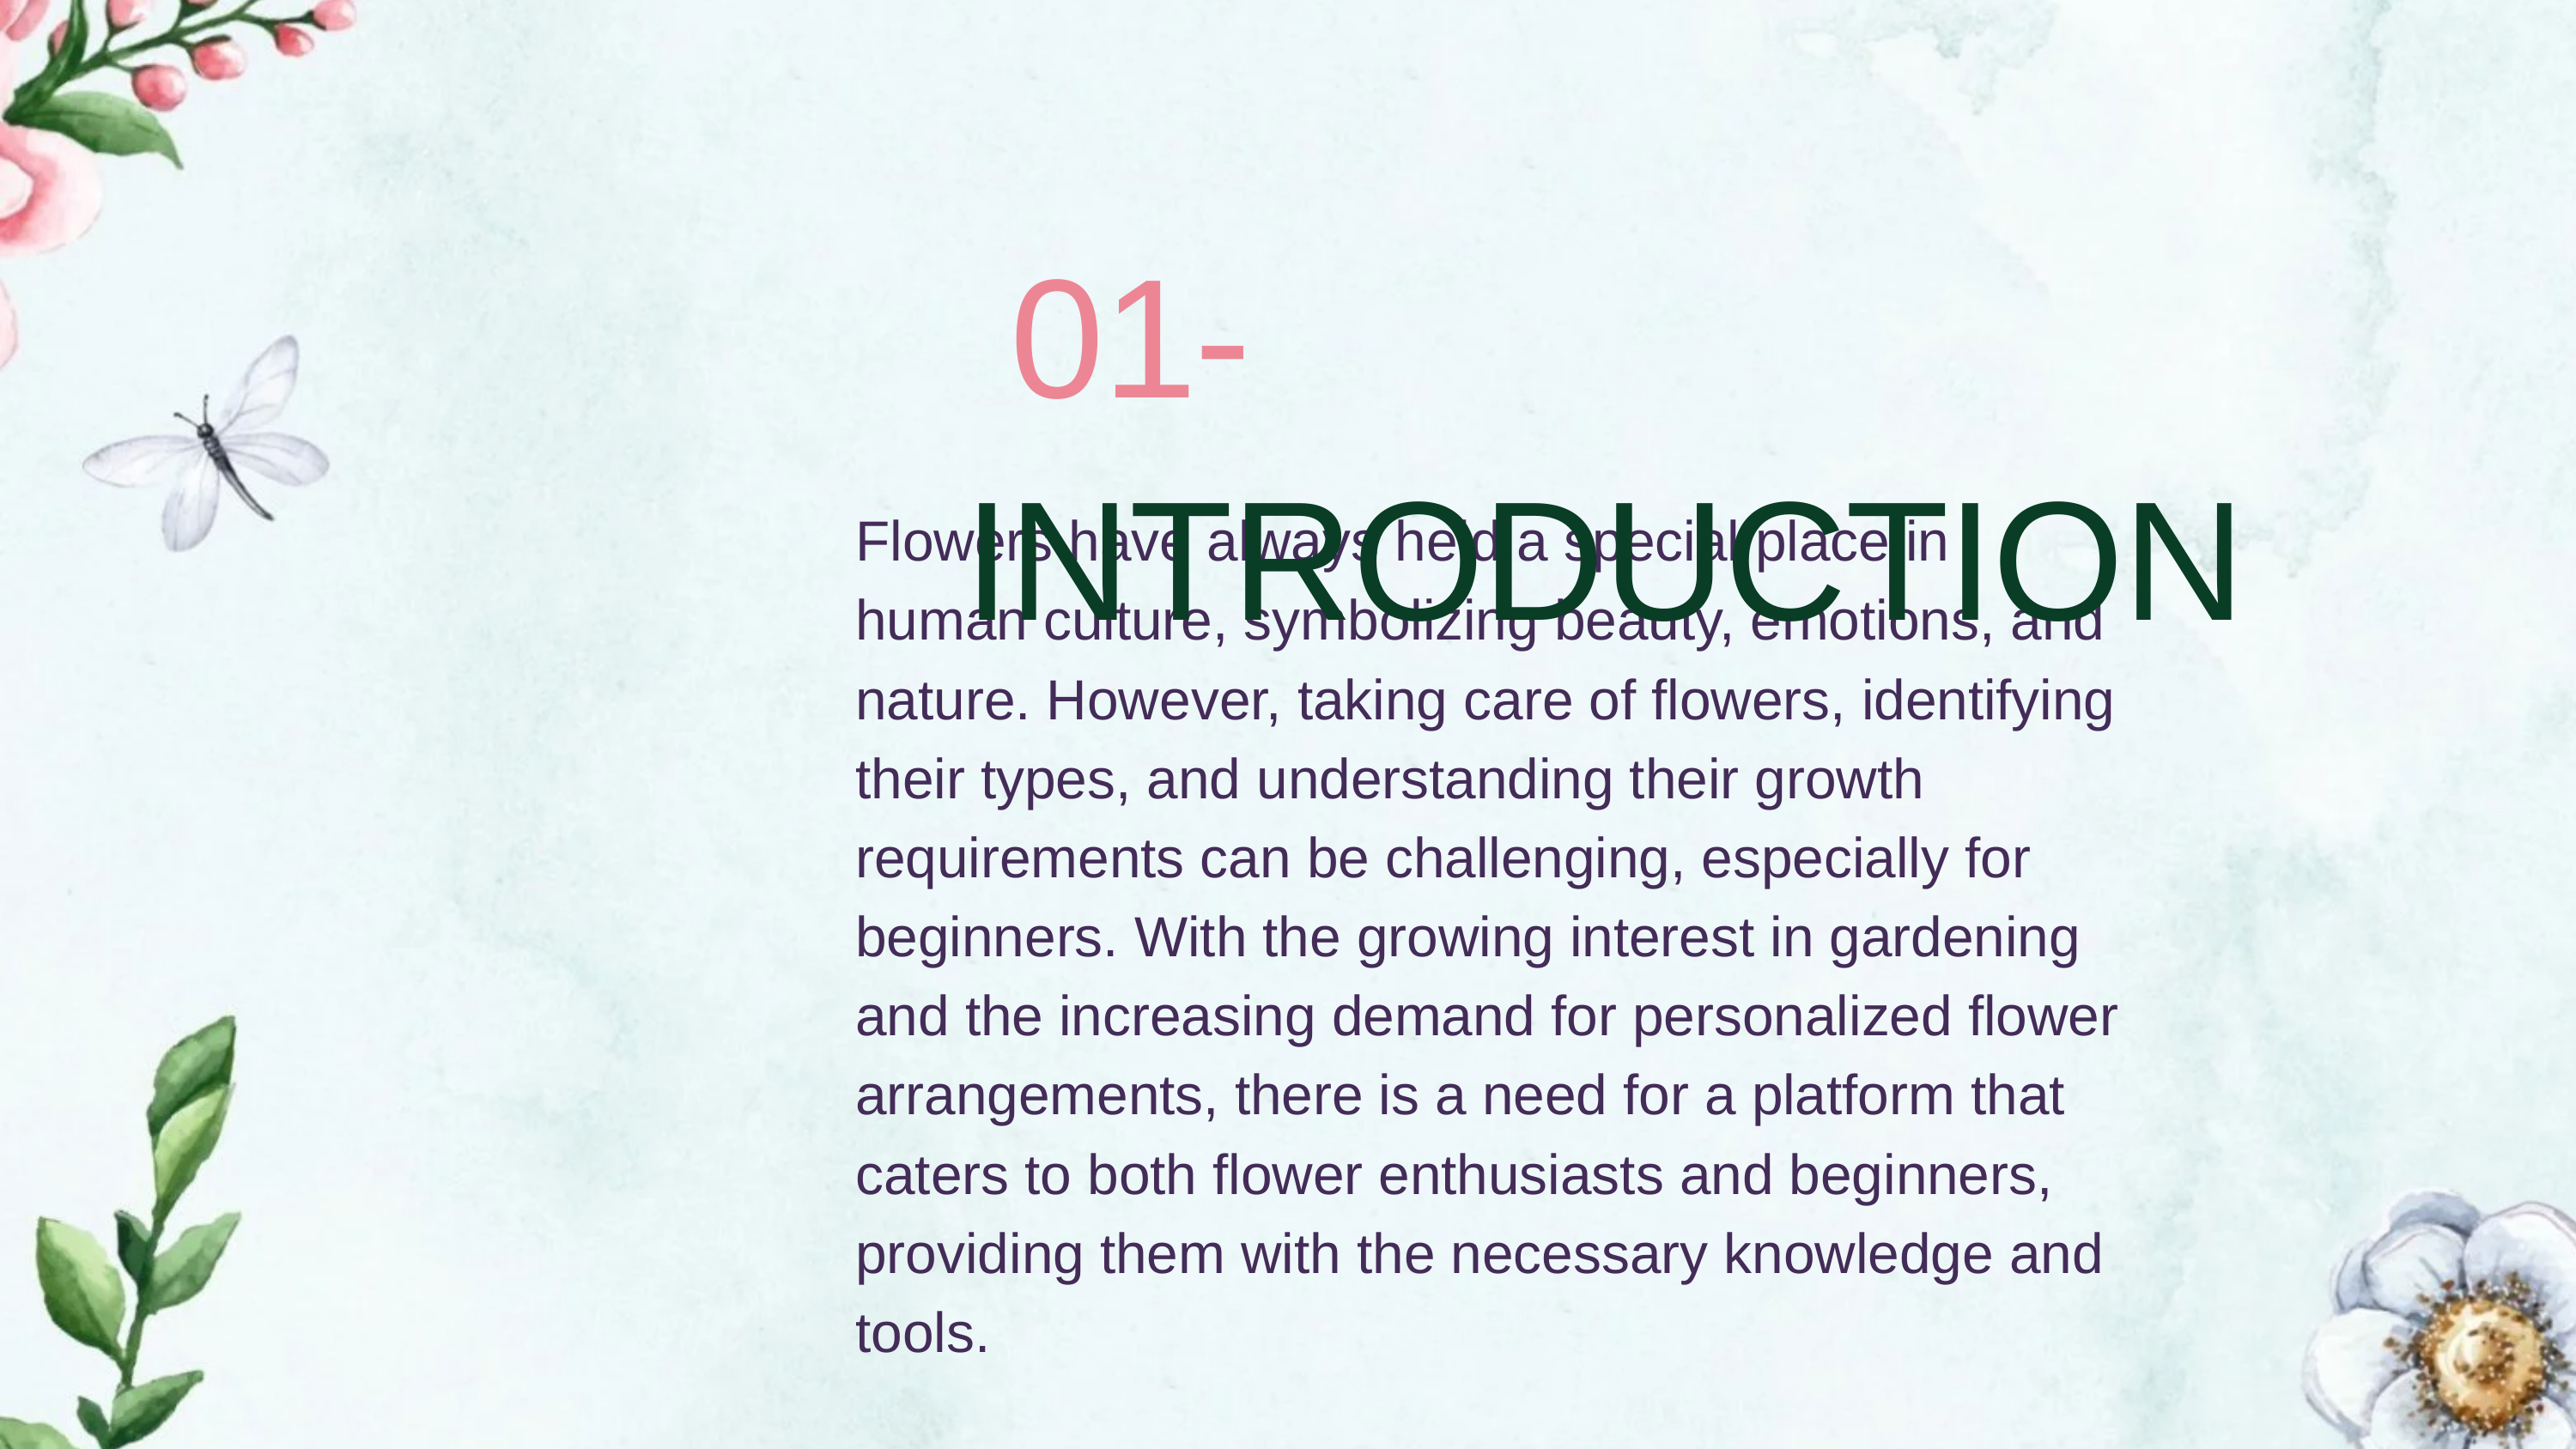

01- INTRODUCTION

Flowers have always held a special place in human culture, symbolizing beauty, emotions, and nature. However, taking care of flowers, identifying their types, and understanding their growth requirements can be challenging, especially for beginners. With the growing interest in gardening and the increasing demand for personalized flower arrangements, there is a need for a platform that caters to both flower enthusiasts and beginners, providing them with the necessary knowledge and tools.